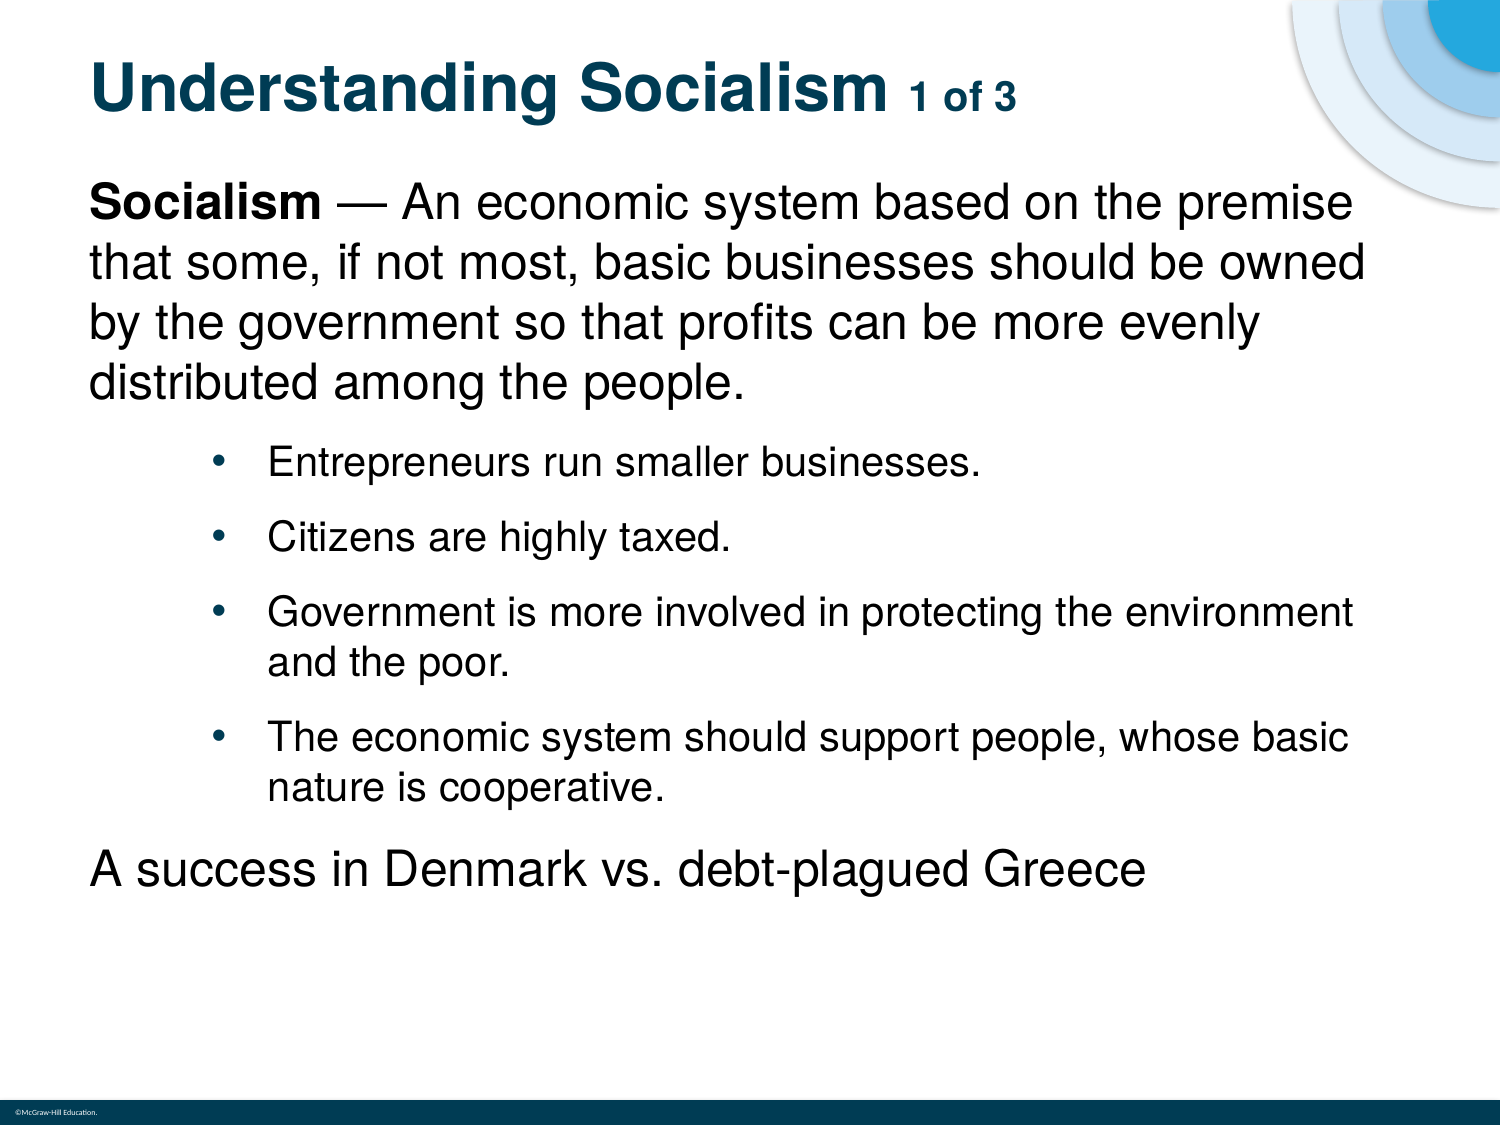

# Understanding Socialism 1 of 3
Socialism — An economic system based on the premise that some, if not most, basic businesses should be owned by the government so that profits can be more evenly distributed among the people.
Entrepreneurs run smaller businesses.
Citizens are highly taxed.
Government is more involved in protecting the environment and the poor.
The economic system should support people, whose basic nature is cooperative.
A success in Denmark vs. debt-plagued Greece

Source: https://www.thebalance.com/socialism-types-pros-cons-examples-3305592